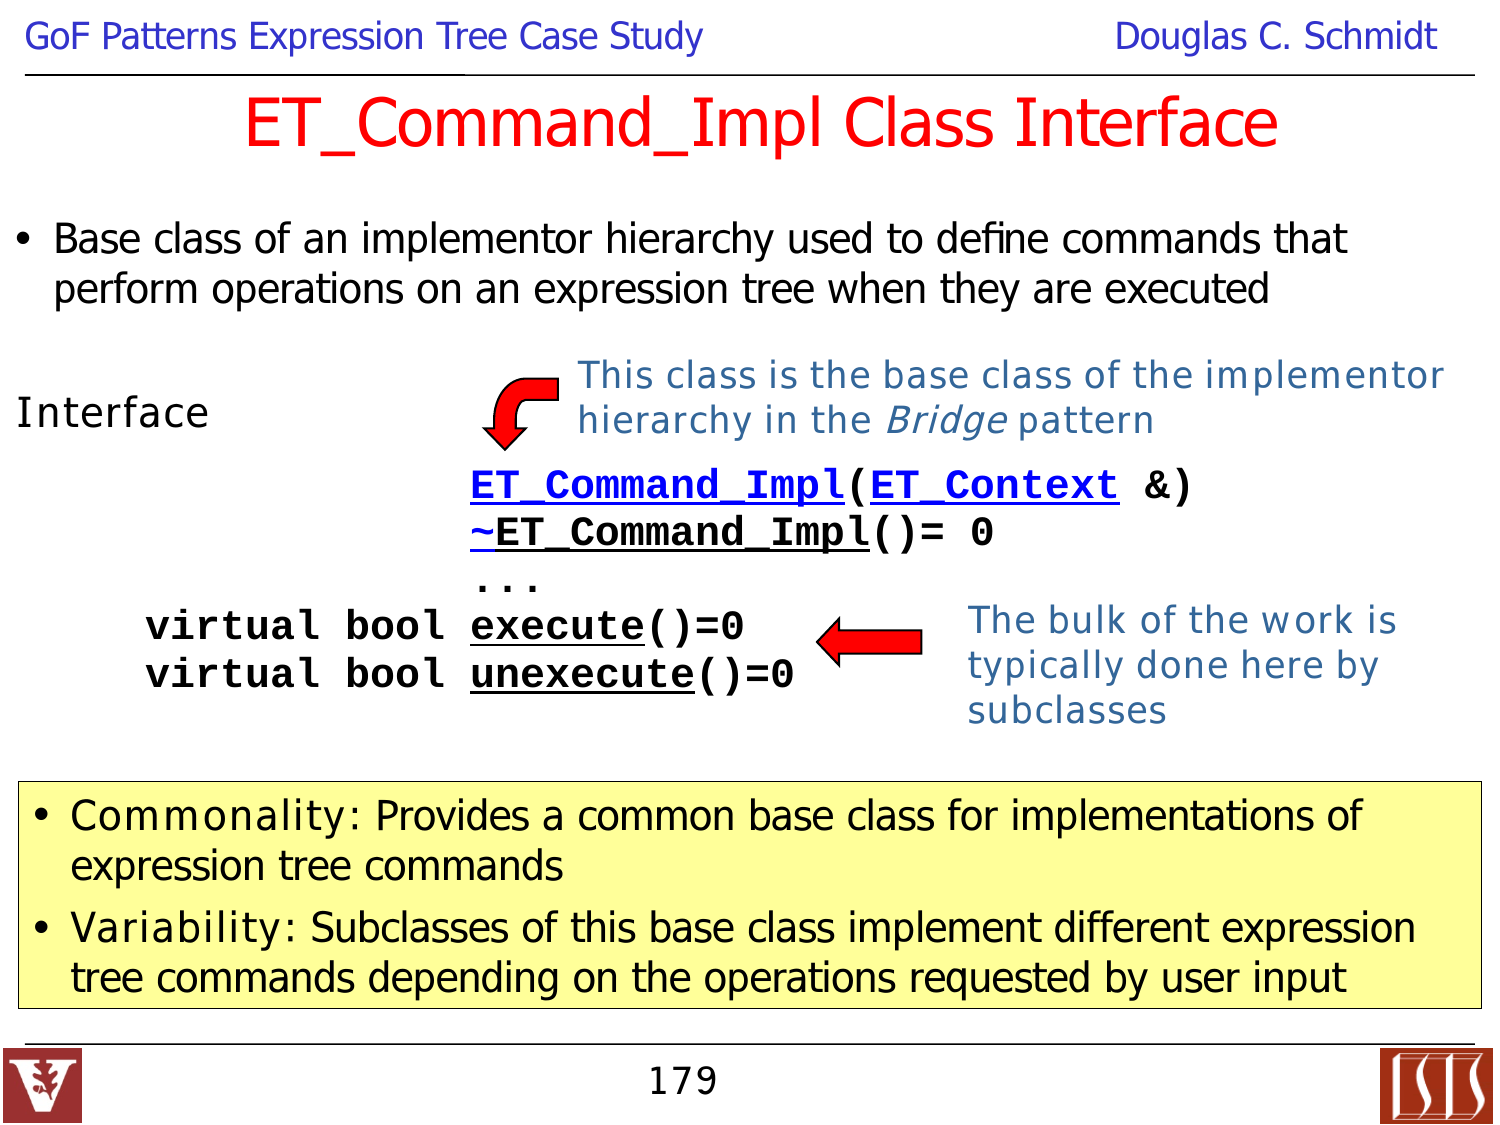

# ET_Command_Impl Class Interface
Base class of an implementor hierarchy used to define commands that perform operations on an expression tree when they are executed
This class is the base class of the implementor hierarchy in the Bridge pattern

Interface
|  | ET\_Command\_Impl(ET\_Context &) |
| --- | --- |
|  | ~ET\_Command\_Impl()= 0 |
|  | ... |
| virtual bool | execute()=0 |
| virtual bool | unexecute()=0 |
The bulk of the work is typically done here by subclasses

Commonality: Provides a common base class for implementations of expression tree commands
Variability: Subclasses of this base class implement different expression tree commands depending on the operations requested by user input